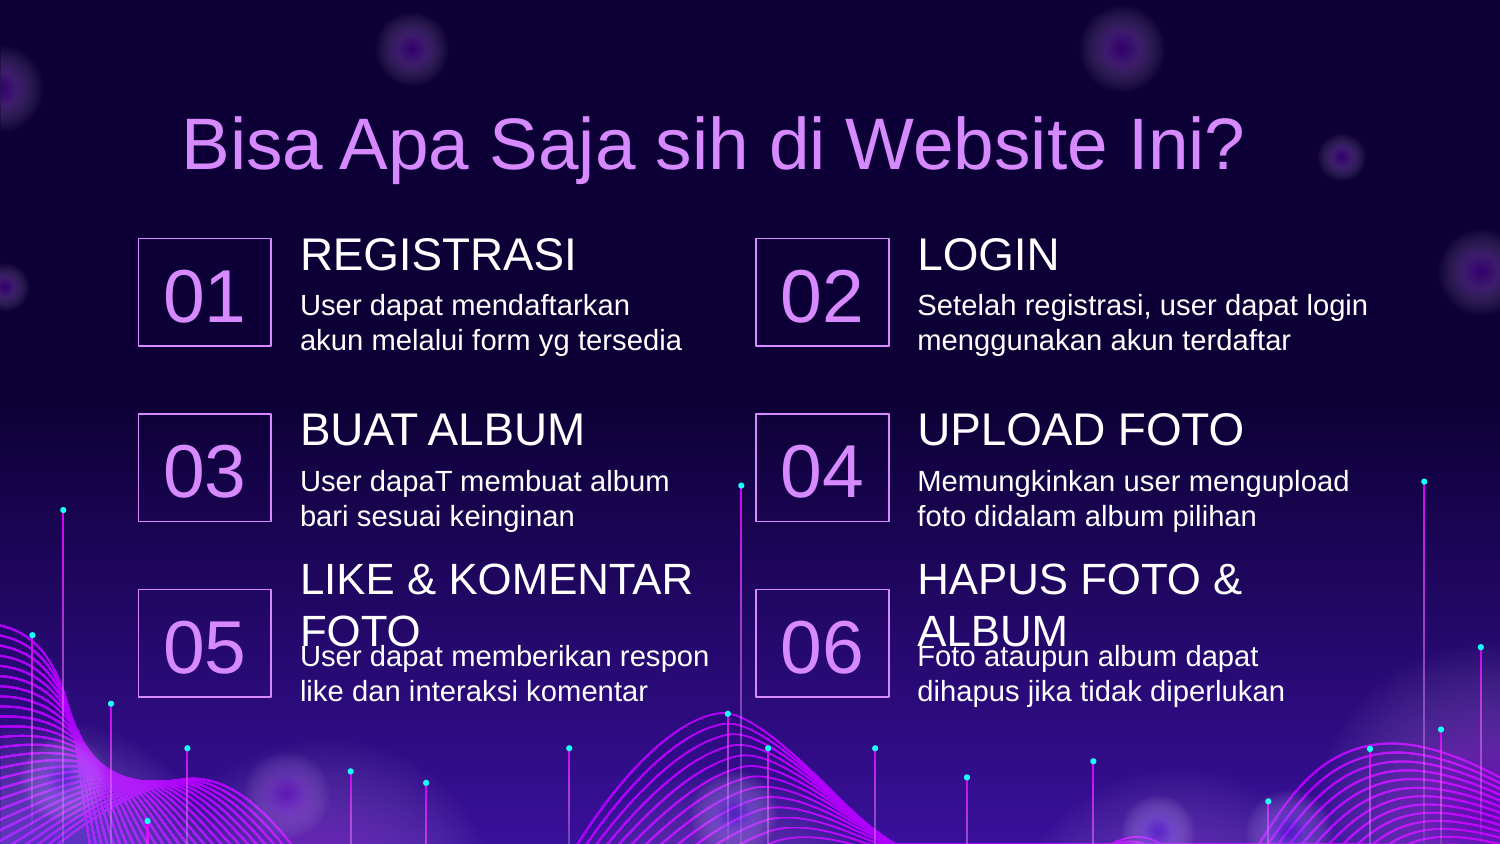

# Bisa Apa Saja sih di Website Ini?

REGISTRASI
LOGIN
02
01

User dapat mendaftarkan akun melalui form yg tersedia
Setelah registrasi, user dapat login menggunakan akun terdaftar
BUAT ALBUM
UPLOAD FOTO
04
03
User dapaT membuat album bari sesuai keinginan
Memungkinkan user mengupload foto didalam album pilihan
LIKE & KOMENTAR FOTO
HAPUS FOTO & ALBUM
05
06
User dapat memberikan respon like dan interaksi komentar
Foto ataupun album dapat dihapus jika tidak diperlukan